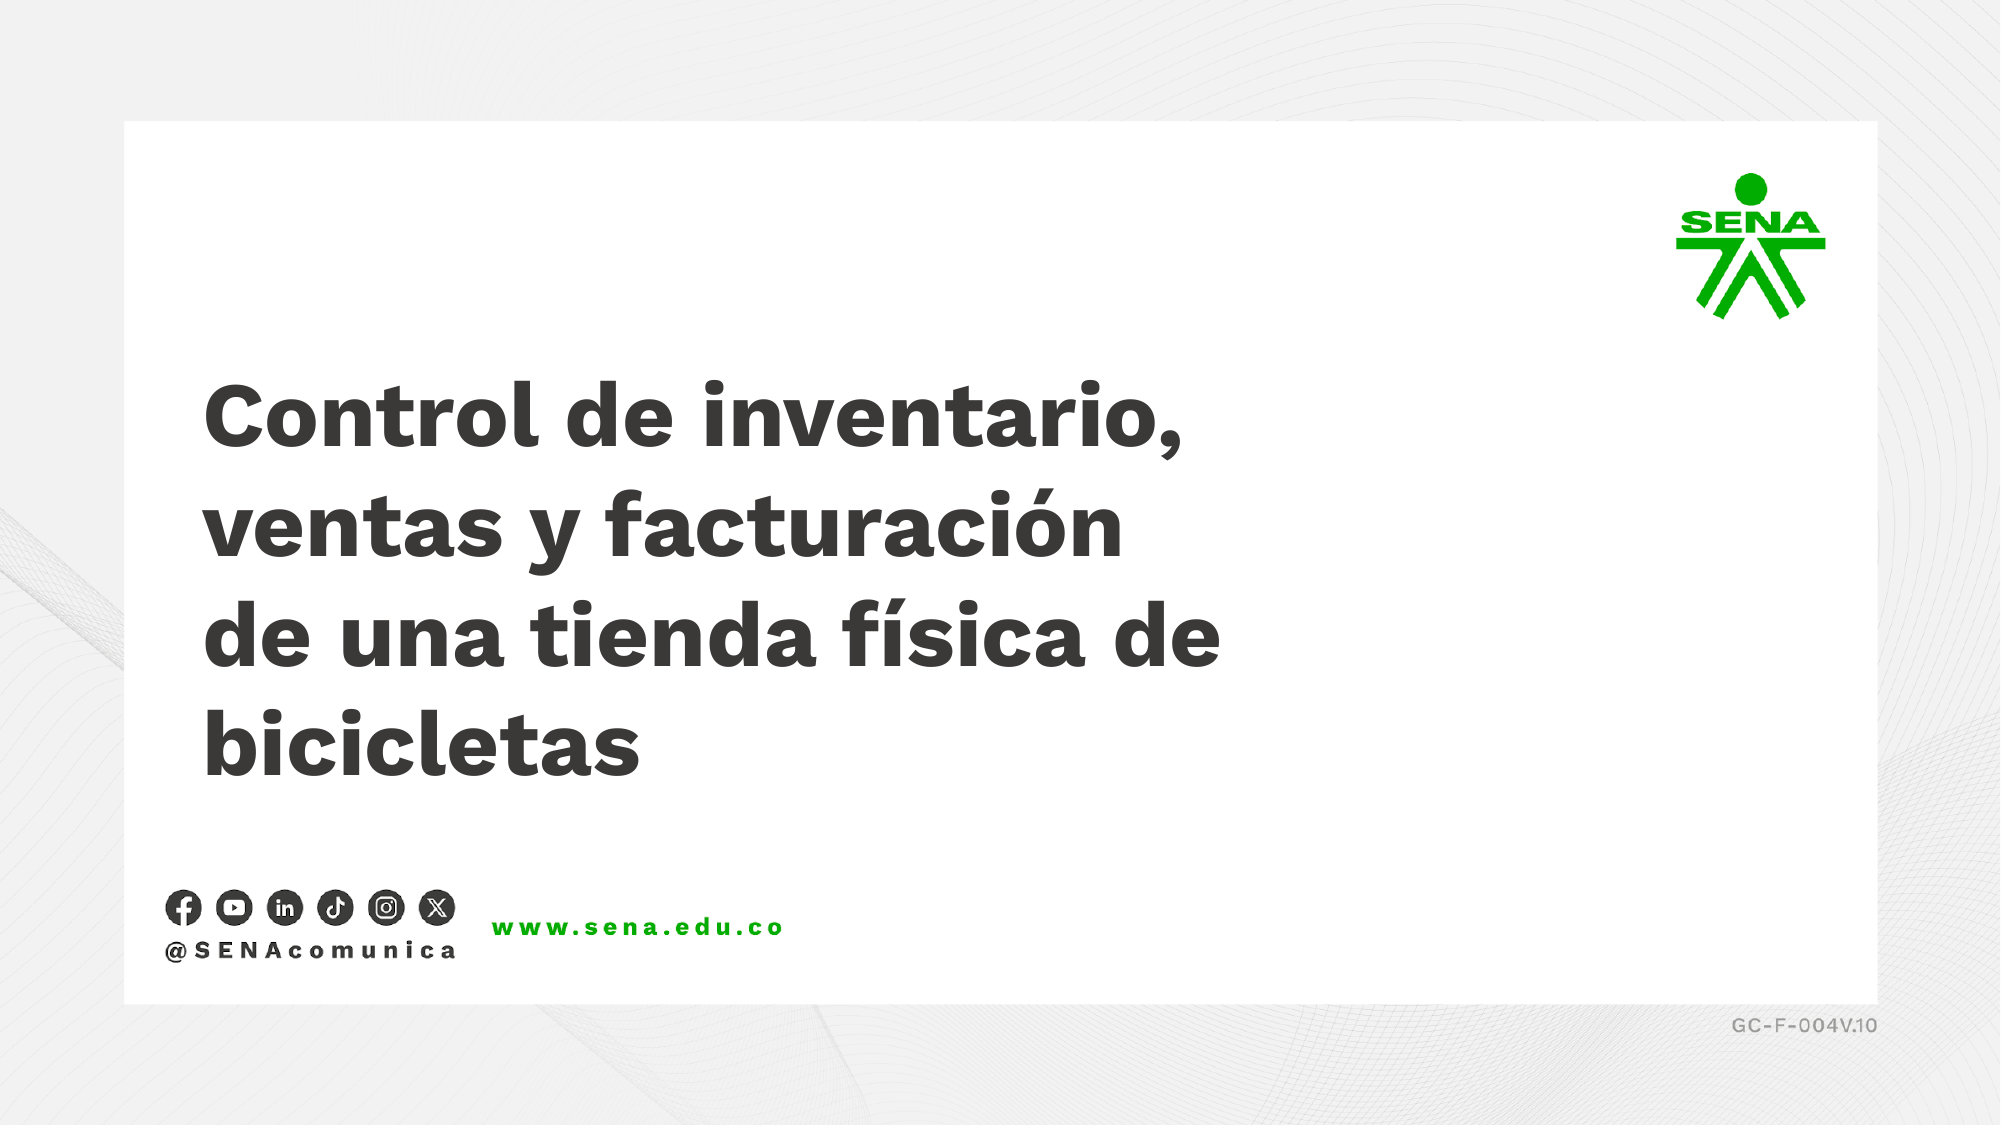

Control de inventario, ventas y facturación de una tienda física de bicicletas